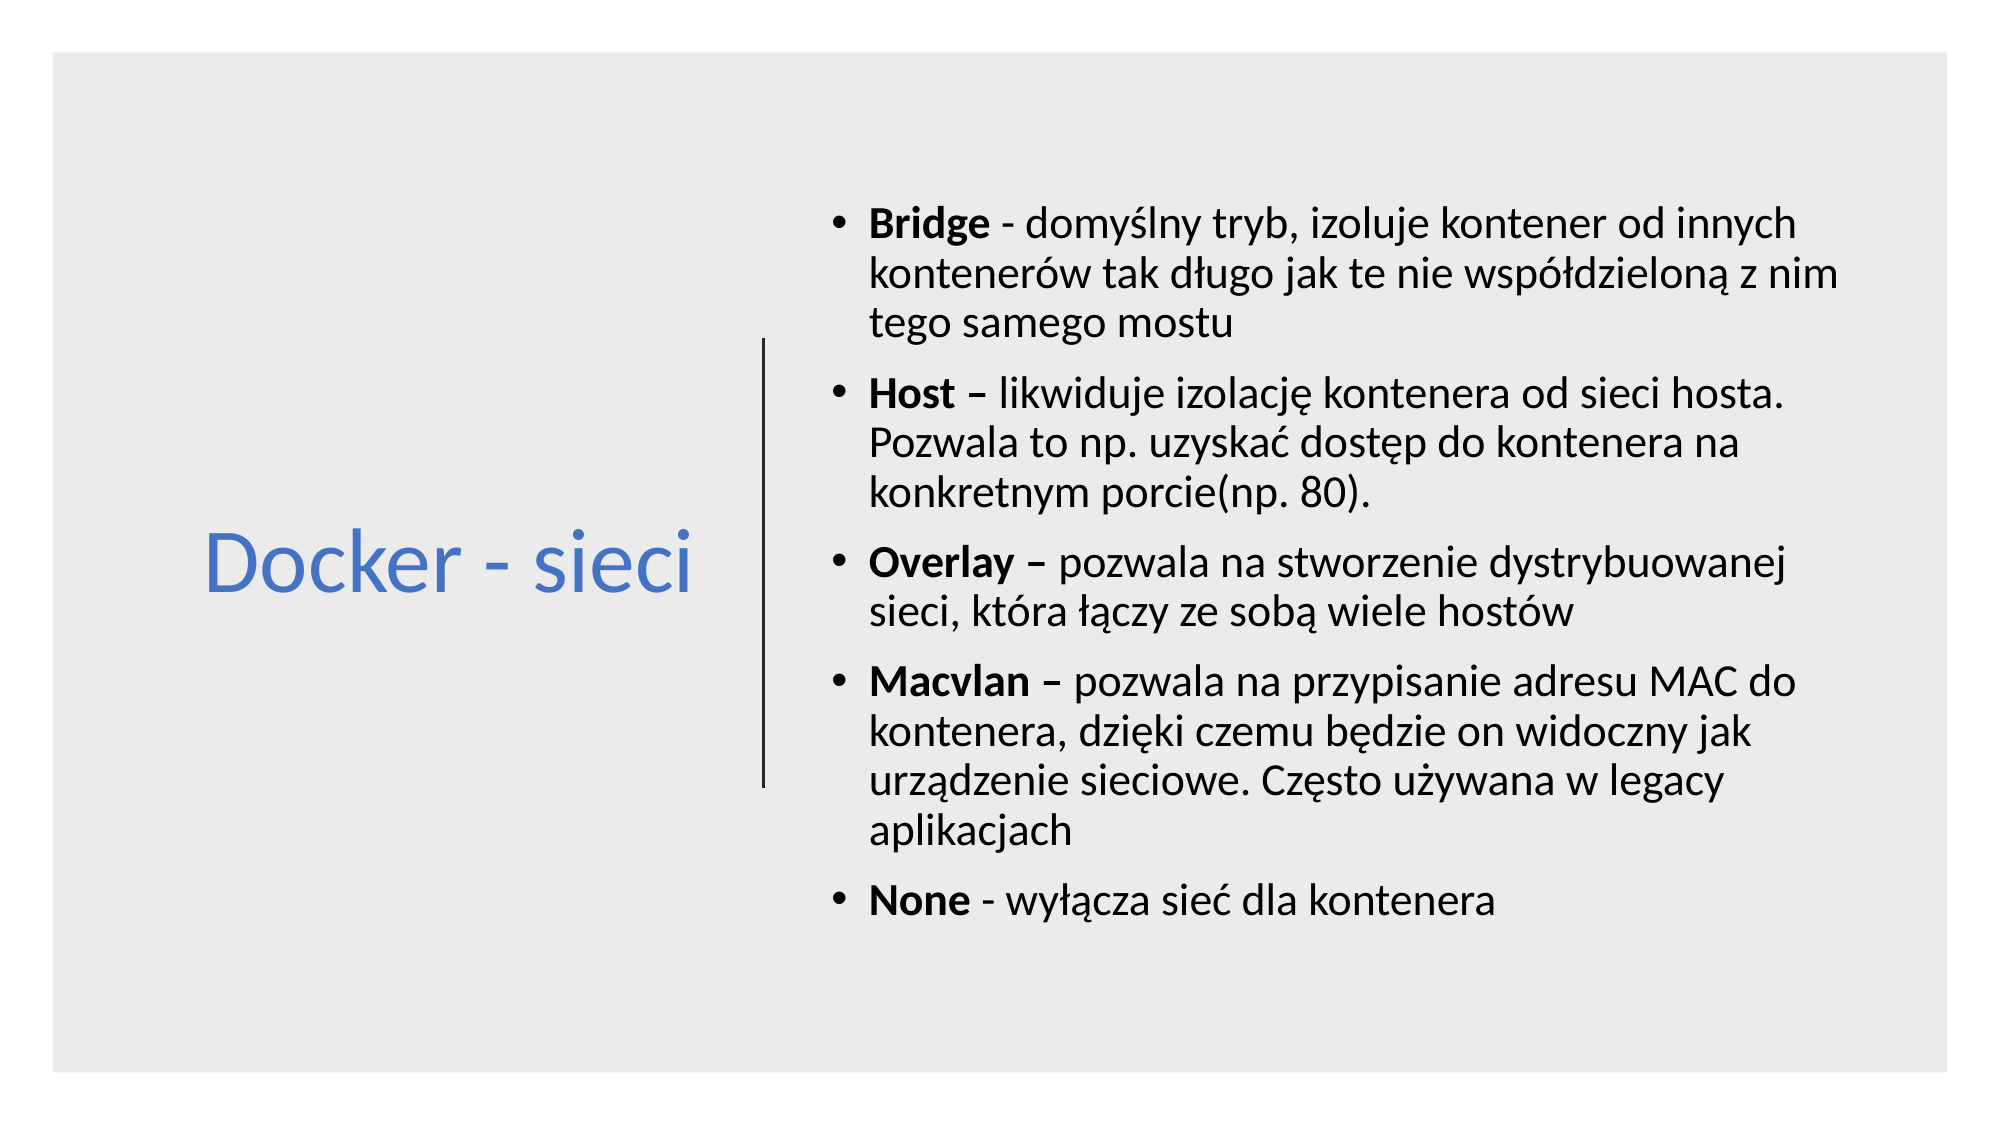

# Docker - sieci
Bridge - domyślny tryb, izoluje kontener od innych kontenerów tak długo jak te nie współdzieloną z nim tego samego mostu
Host – likwiduje izolację kontenera od sieci hosta. Pozwala to np. uzyskać dostęp do kontenera na konkretnym porcie(np. 80).
Overlay – pozwala na stworzenie dystrybuowanej sieci, która łączy ze sobą wiele hostów
Macvlan – pozwala na przypisanie adresu MAC do kontenera, dzięki czemu będzie on widoczny jak urządzenie sieciowe. Często używana w legacy aplikacjach
None - wyłącza sieć dla kontenera